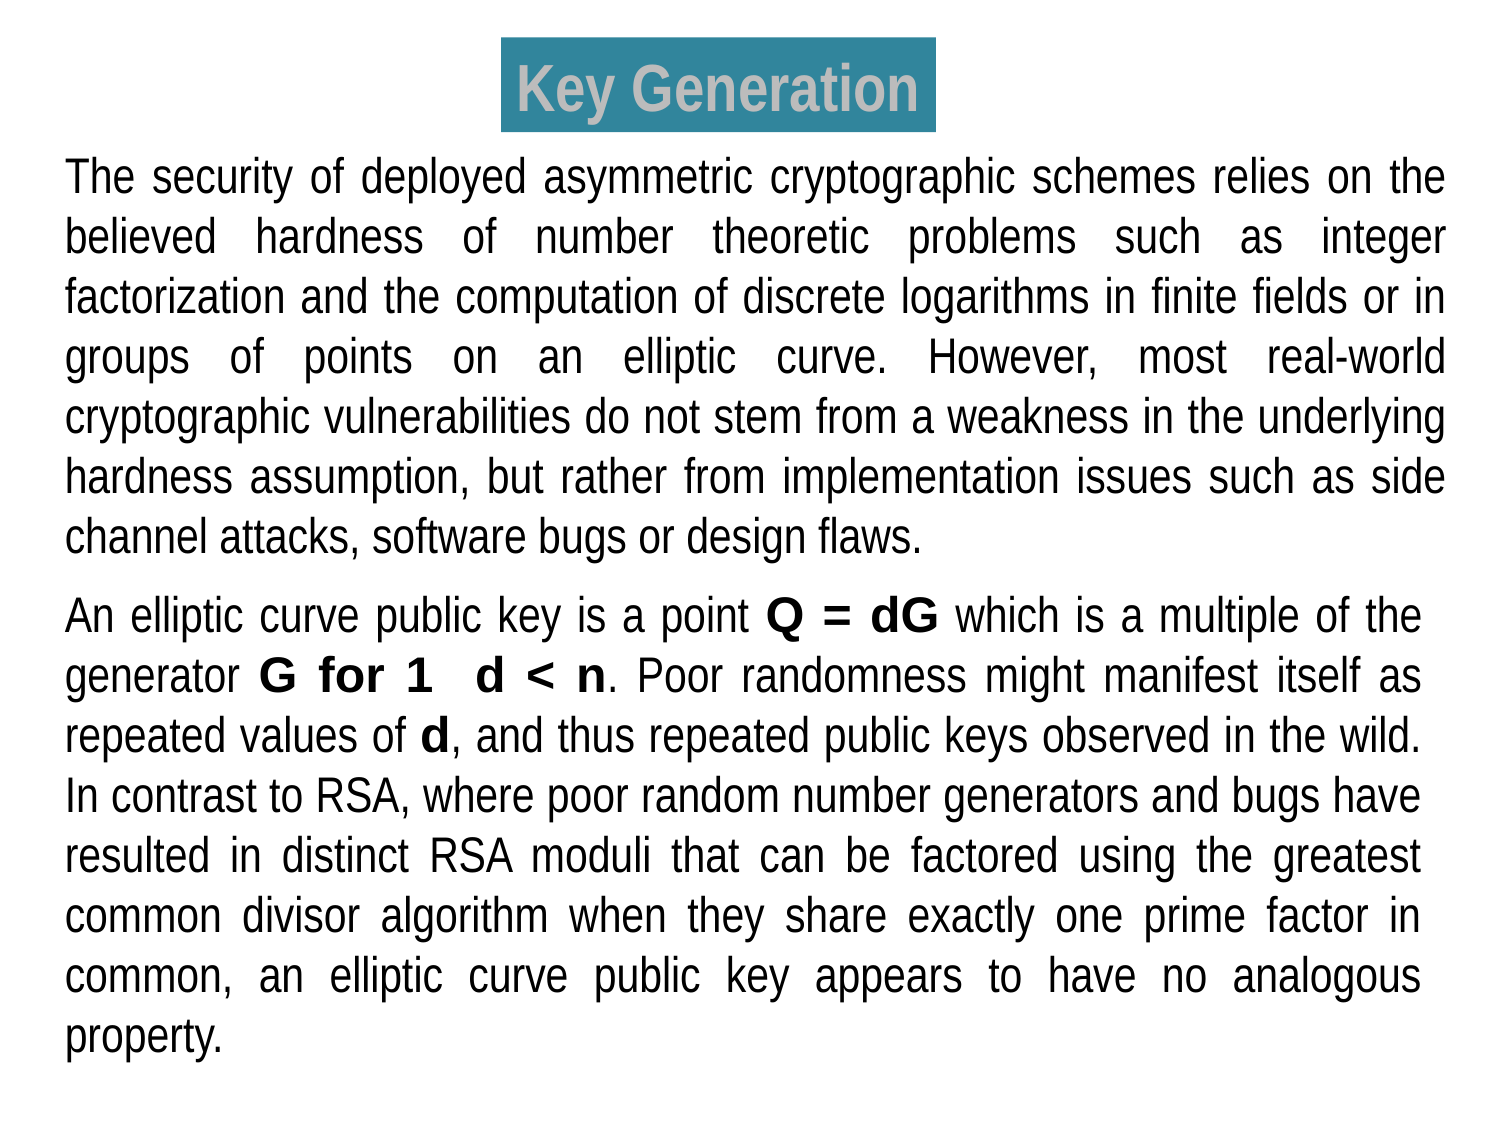

Key Generation
The security of deployed asymmetric cryptographic schemes relies on the believed hardness of number theoretic problems such as integer factorization and the computation of discrete logarithms in finite fields or in groups of points on an elliptic curve. However, most real-world cryptographic vulnerabilities do not stem from a weakness in the underlying hardness assumption, but rather from implementation issues such as side channel attacks, software bugs or design flaws.
An elliptic curve public key is a point Q = dG which is a multiple of the generator G for 1  d < n. Poor randomness might manifest itself as repeated values of d, and thus repeated public keys observed in the wild. In contrast to RSA, where poor random number generators and bugs have resulted in distinct RSA moduli that can be factored using the greatest common divisor algorithm when they share exactly one prime factor in common, an elliptic curve public key appears to have no analogous property.